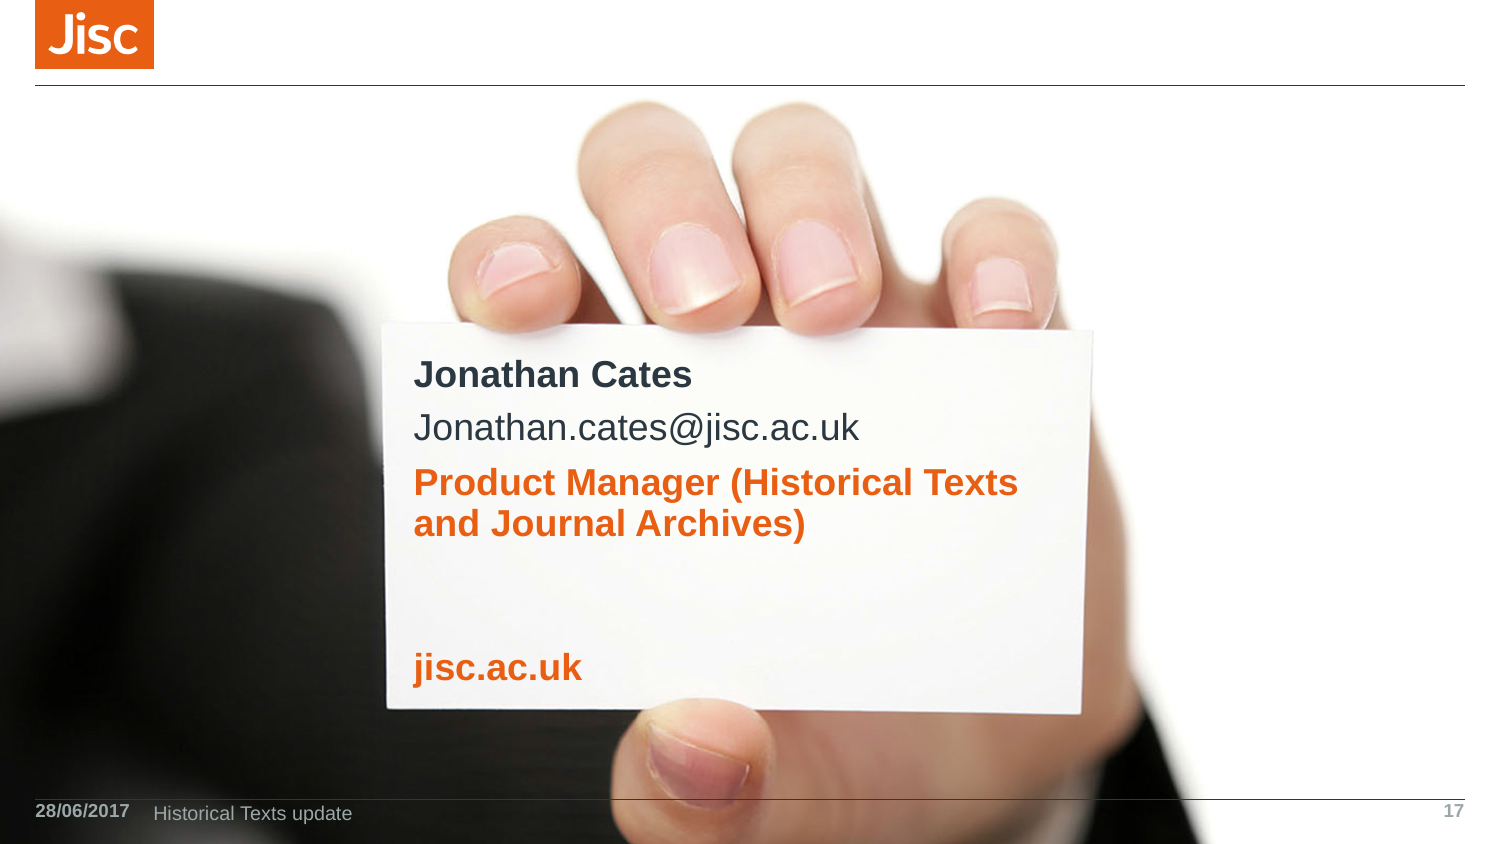

#
Jonathan Cates
Jonathan.cates@jisc.ac.uk

Product Manager (Historical Texts and Journal Archives)
28/06/2017
Historical Texts update
17